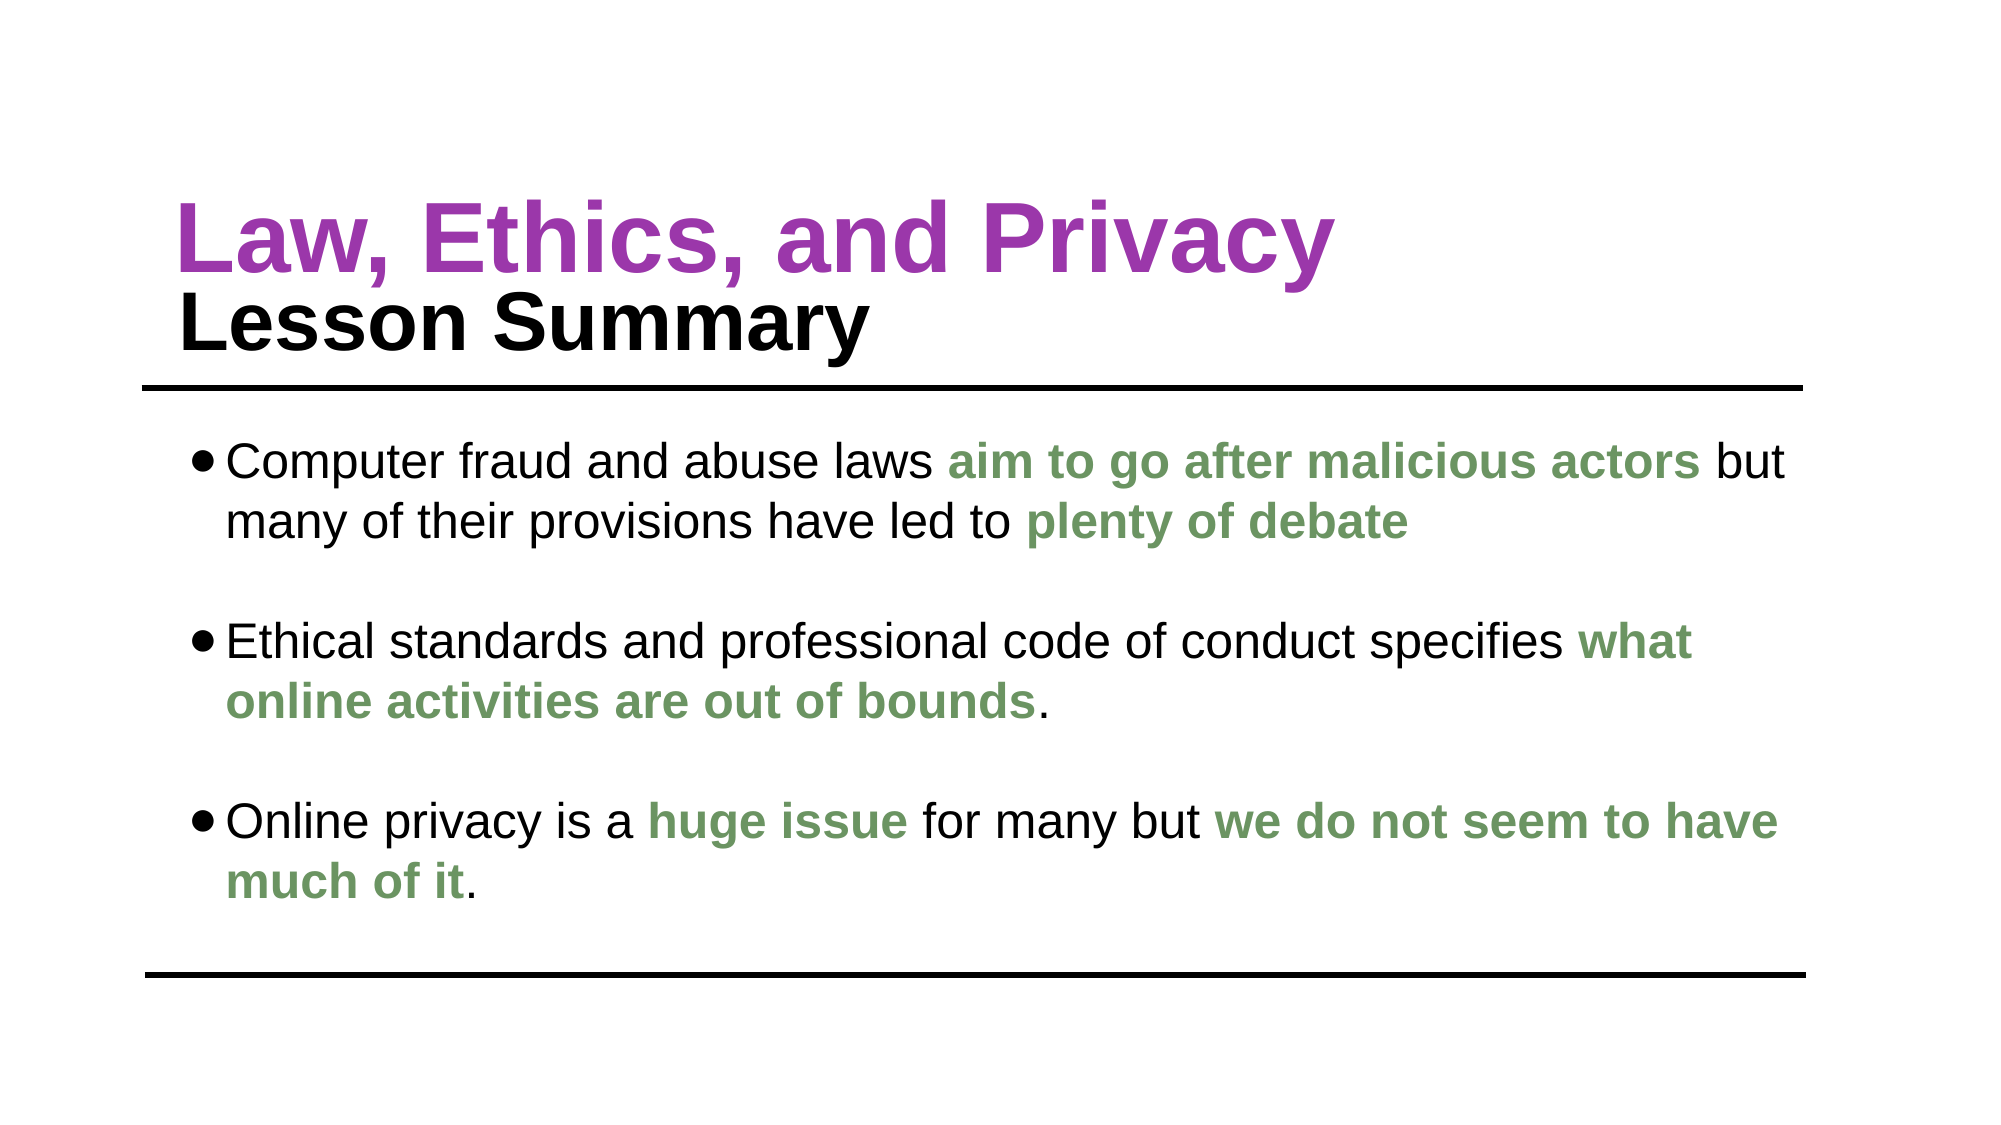

# Law, Ethics, and Privacy
 Lesson Summary
Computer fraud and abuse laws aim to go after malicious actors but many of their provisions have led to plenty of debate

Ethical standards and professional code of conduct specifies what online activities are out of bounds.

Online privacy is a huge issue for many but we do not seem to have much of it.